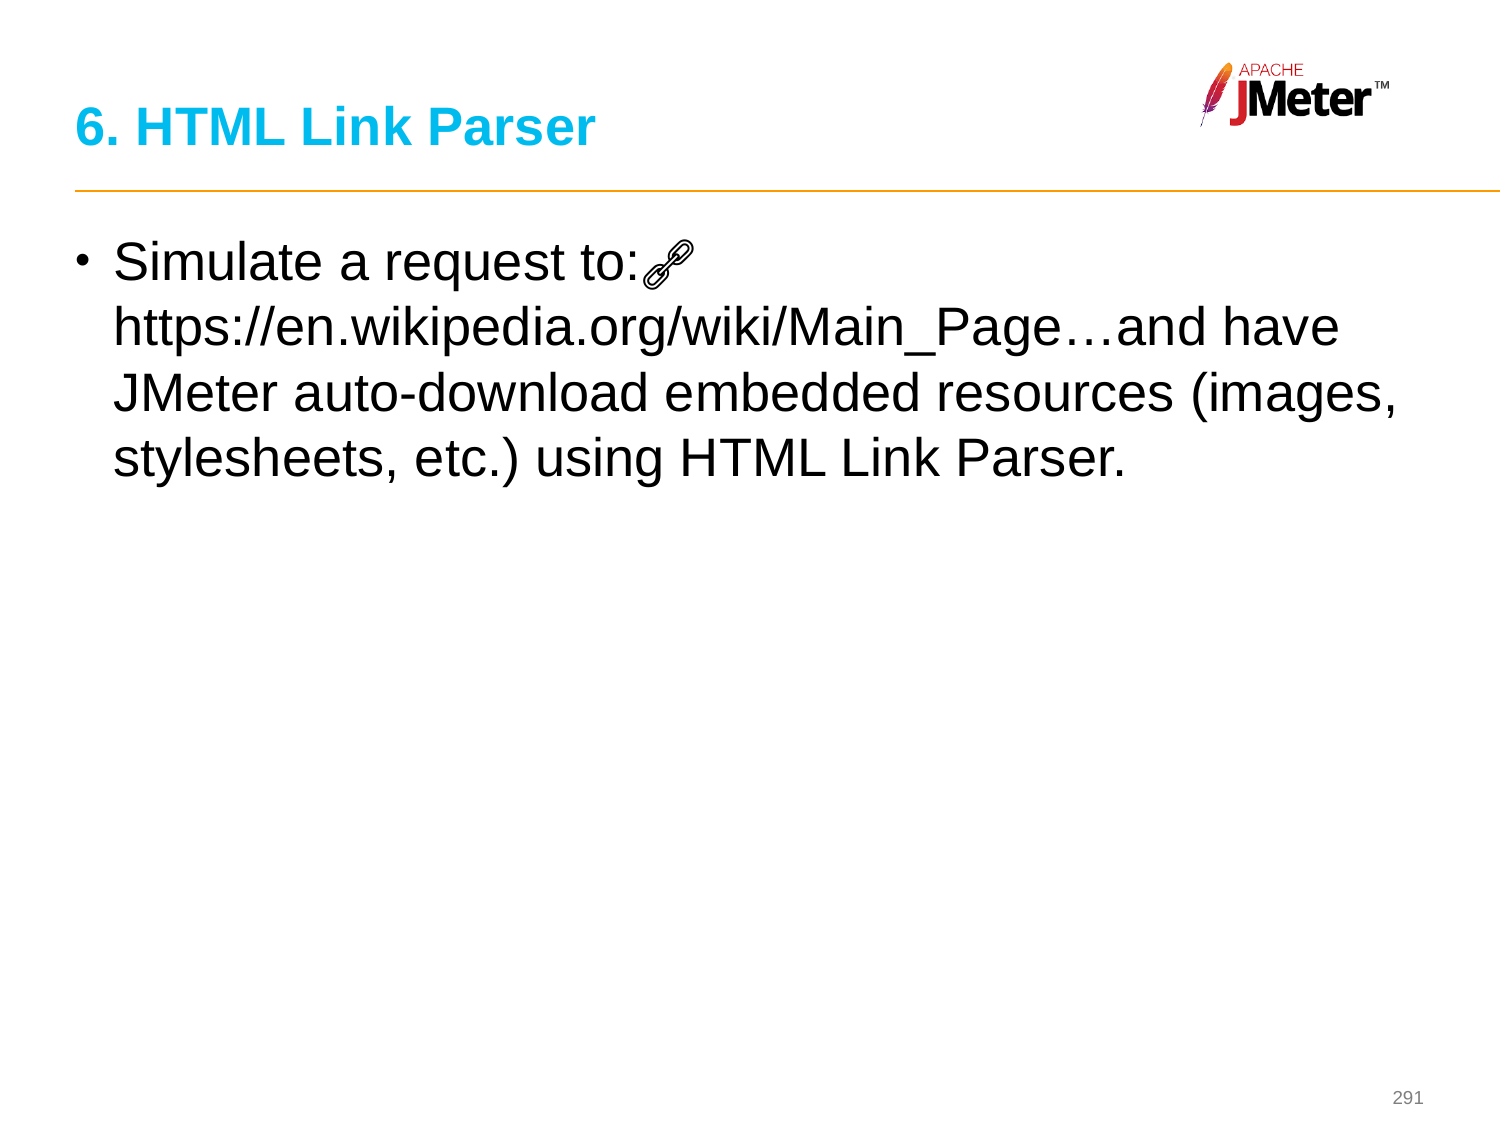

# 6. HTML Link Parser
Simulate a request to:🔗 https://en.wikipedia.org/wiki/Main_Page…and have JMeter auto-download embedded resources (images, stylesheets, etc.) using HTML Link Parser.